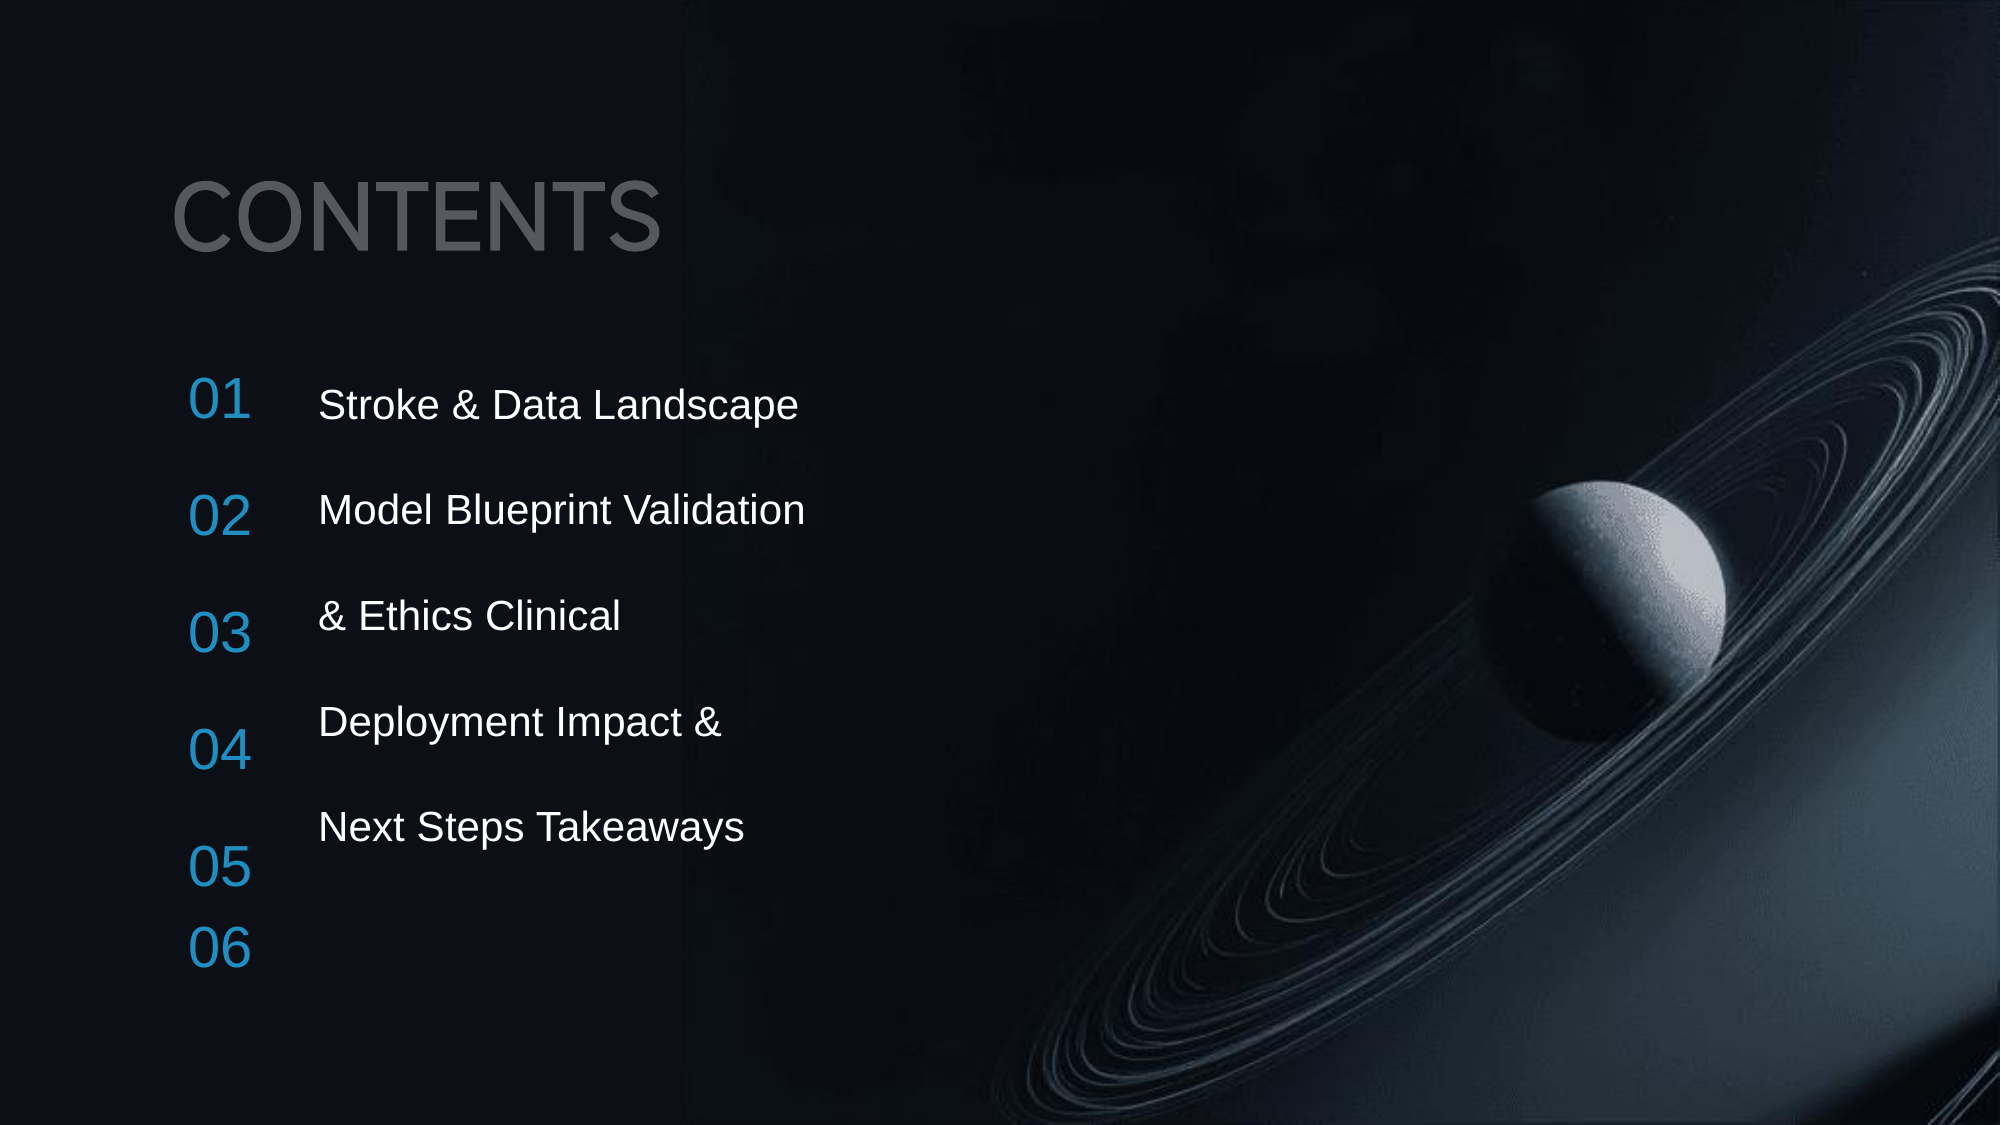

01 02 03 04 05
06
Stroke & Data Landscape
Model Blueprint Validation & Ethics Clinical Deployment Impact & Next Steps Takeaways